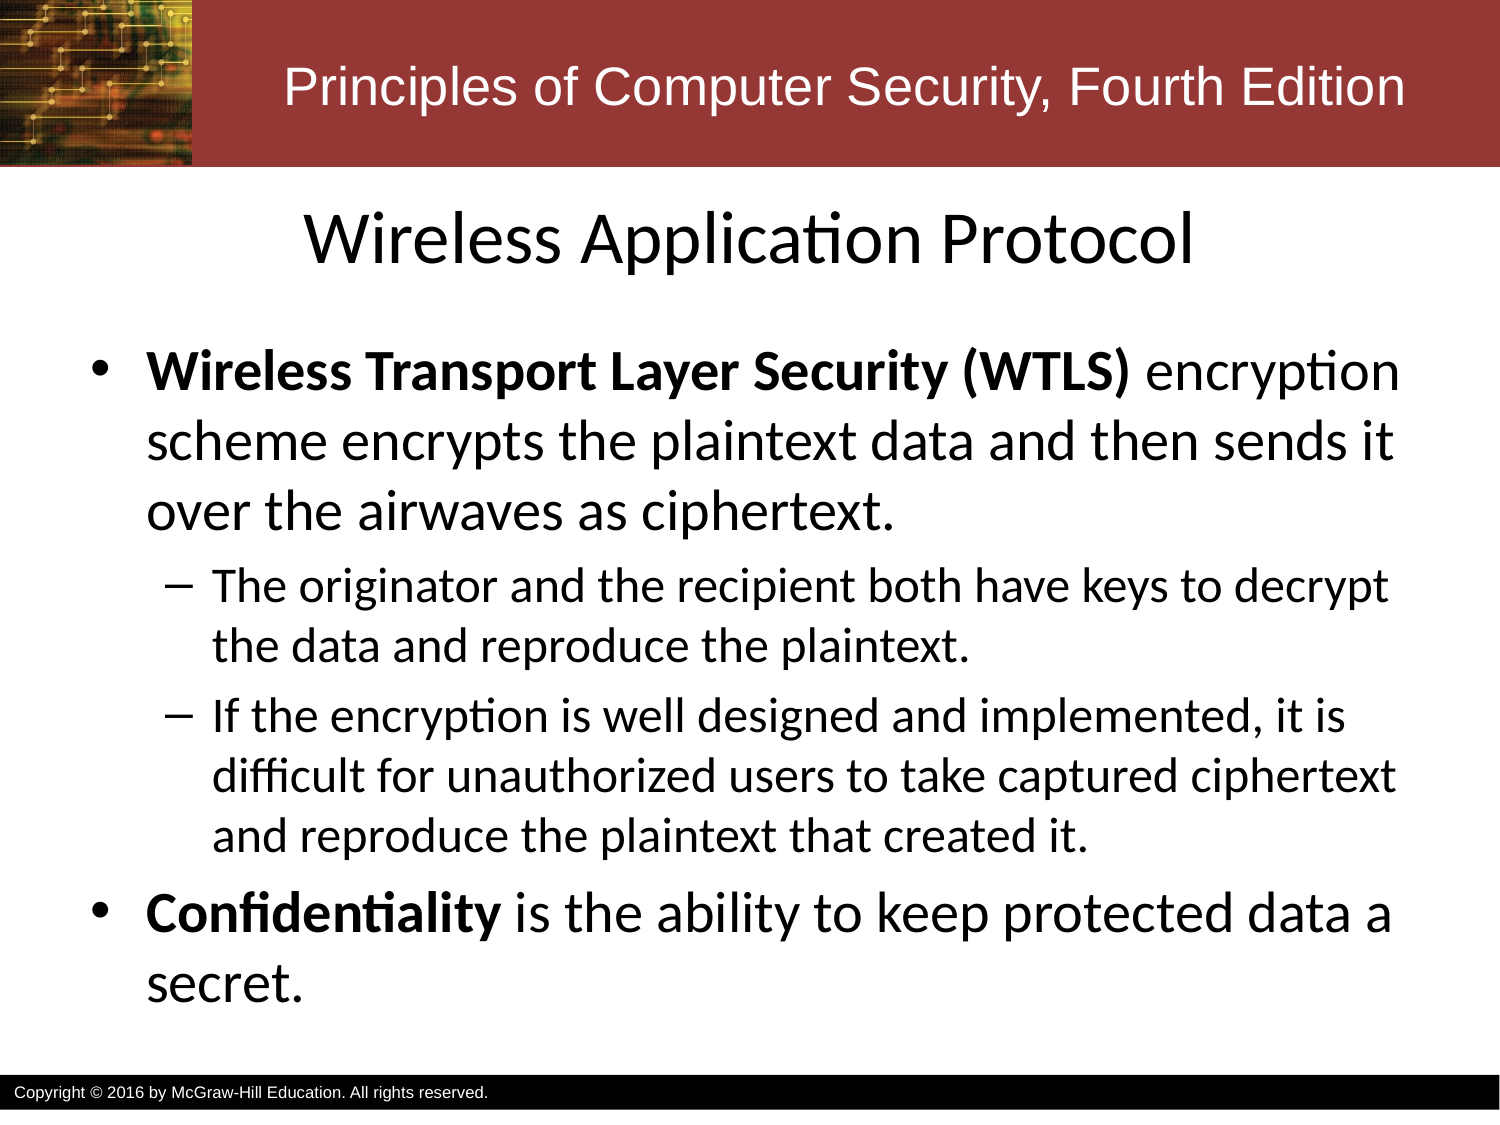

# Wireless Application Protocol
Wireless Transport Layer Security (WTLS) encryption scheme encrypts the plaintext data and then sends it over the airwaves as ciphertext.
The originator and the recipient both have keys to decrypt the data and reproduce the plaintext.
If the encryption is well designed and implemented, it is difficult for unauthorized users to take captured ciphertext and reproduce the plaintext that created it.
Confidentiality is the ability to keep protected data a secret.